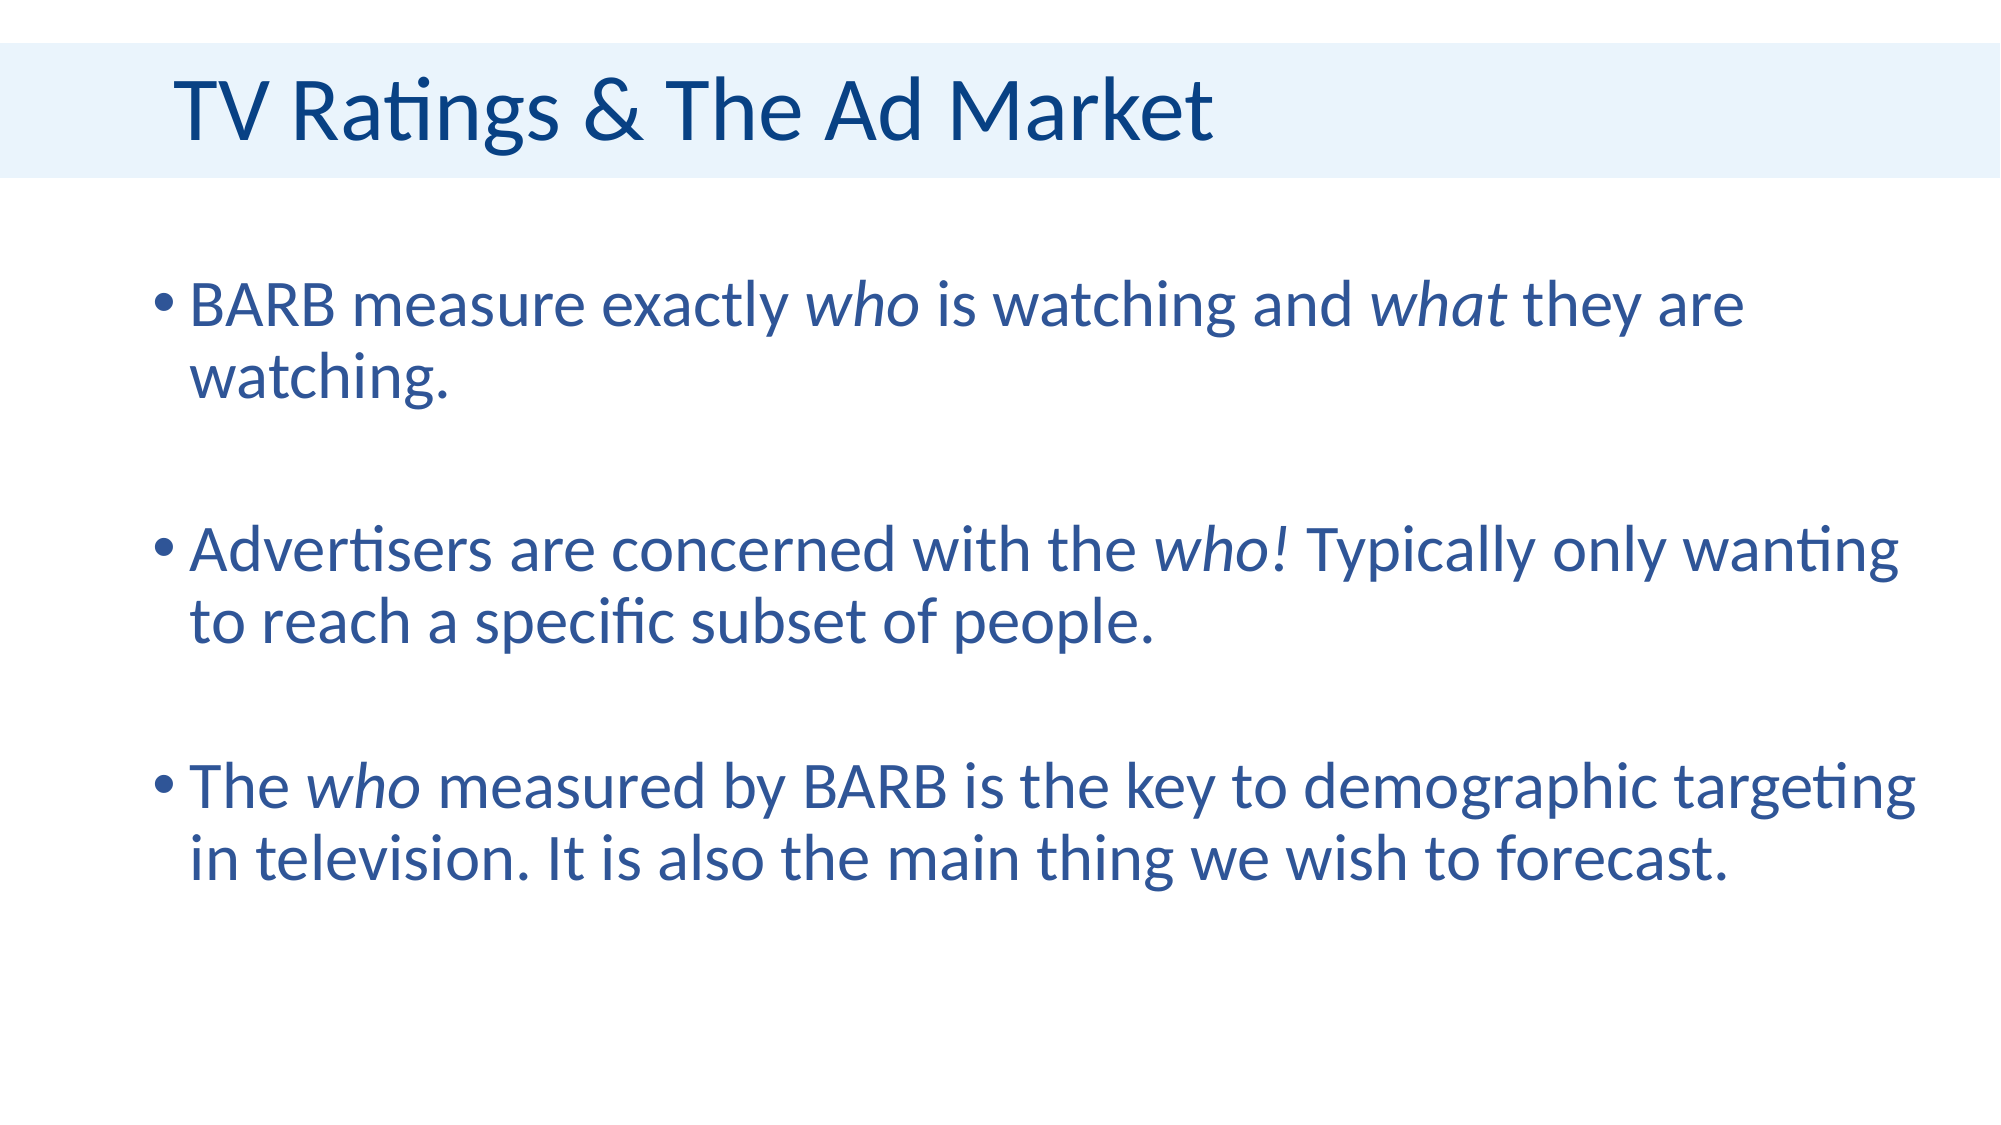

TV Ratings & The Ad Market

BARB measure exactly who is watching and what they are watching.
Advertisers are concerned with the who! Typically only wanting to reach a specific subset of people.
The who measured by BARB is the key to demographic targeting in television. It is also the main thing we wish to forecast.